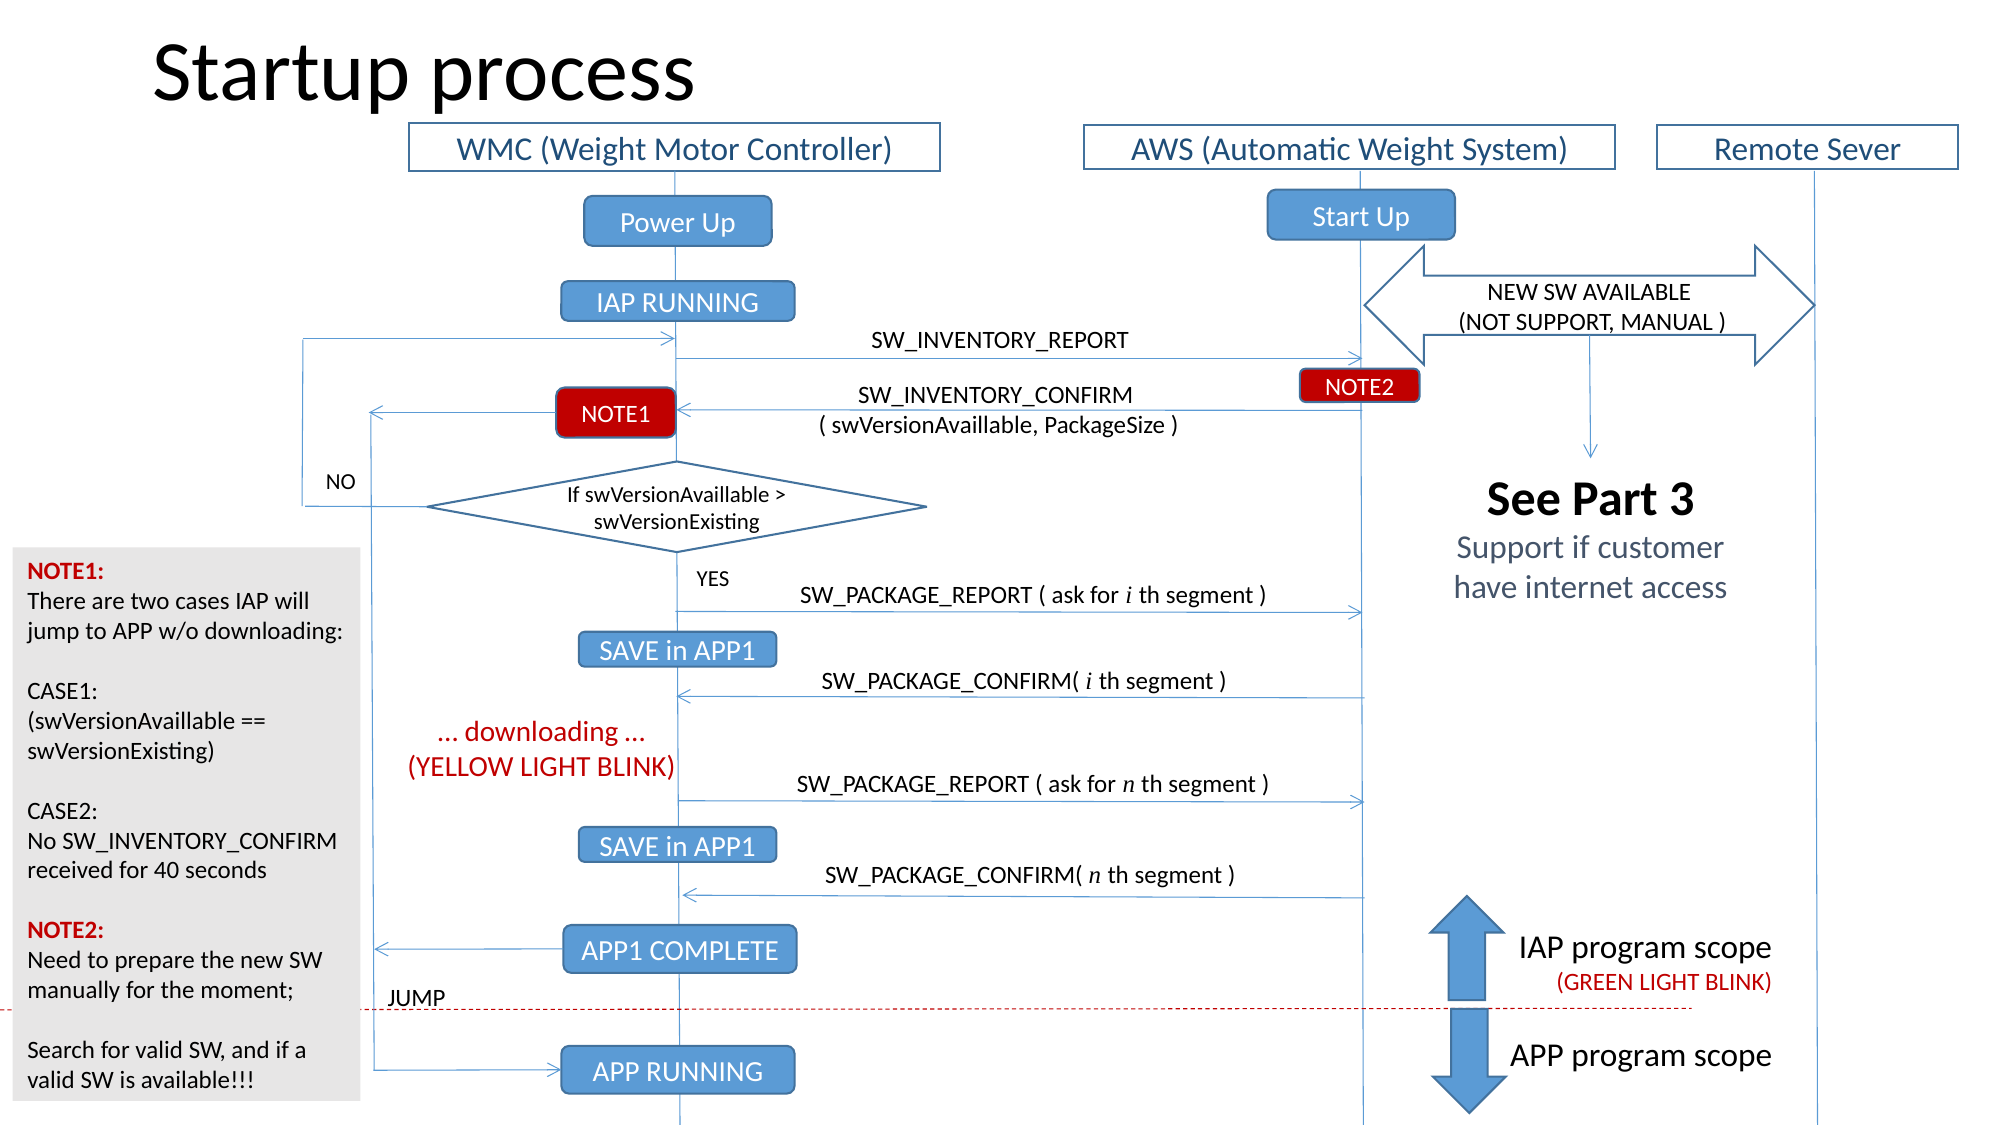

# Startup process
WMC (Weight Motor Controller)
AWS (Automatic Weight System)
Remote Sever
Start Up
Power Up
NEW SW AVAILABLE
 (NOT SUPPORT, MANUAL )
IAP RUNNING
SW_INVENTORY_REPORT
NOTE2
SW_INVENTORY_CONFIRM
( swVersionAvaillable, PackageSize )
NOTE1
See Part 3
Support if customer have internet access
NO
If swVersionAvaillable > swVersionExisting
NOTE1:
There are two cases IAP will jump to APP w/o downloading:

CASE1:
(swVersionAvaillable == swVersionExisting)

CASE2:
No SW_INVENTORY_CONFIRM received for 40 seconds

NOTE2:
Need to prepare the new SW manually for the moment;

Search for valid SW, and if a valid SW is available!!!
YES
SW_PACKAGE_REPORT ( ask for i th segment )
SAVE in APP1
SW_PACKAGE_CONFIRM( i th segment )
… downloading …
(YELLOW LIGHT BLINK)
SW_PACKAGE_REPORT ( ask for n th segment )
SAVE in APP1
SW_PACKAGE_CONFIRM( n th segment )

IAP program scope
(GREEN LIGHT BLINK)
APP1 COMPLETE
JUMP

APP program scope
APP RUNNING